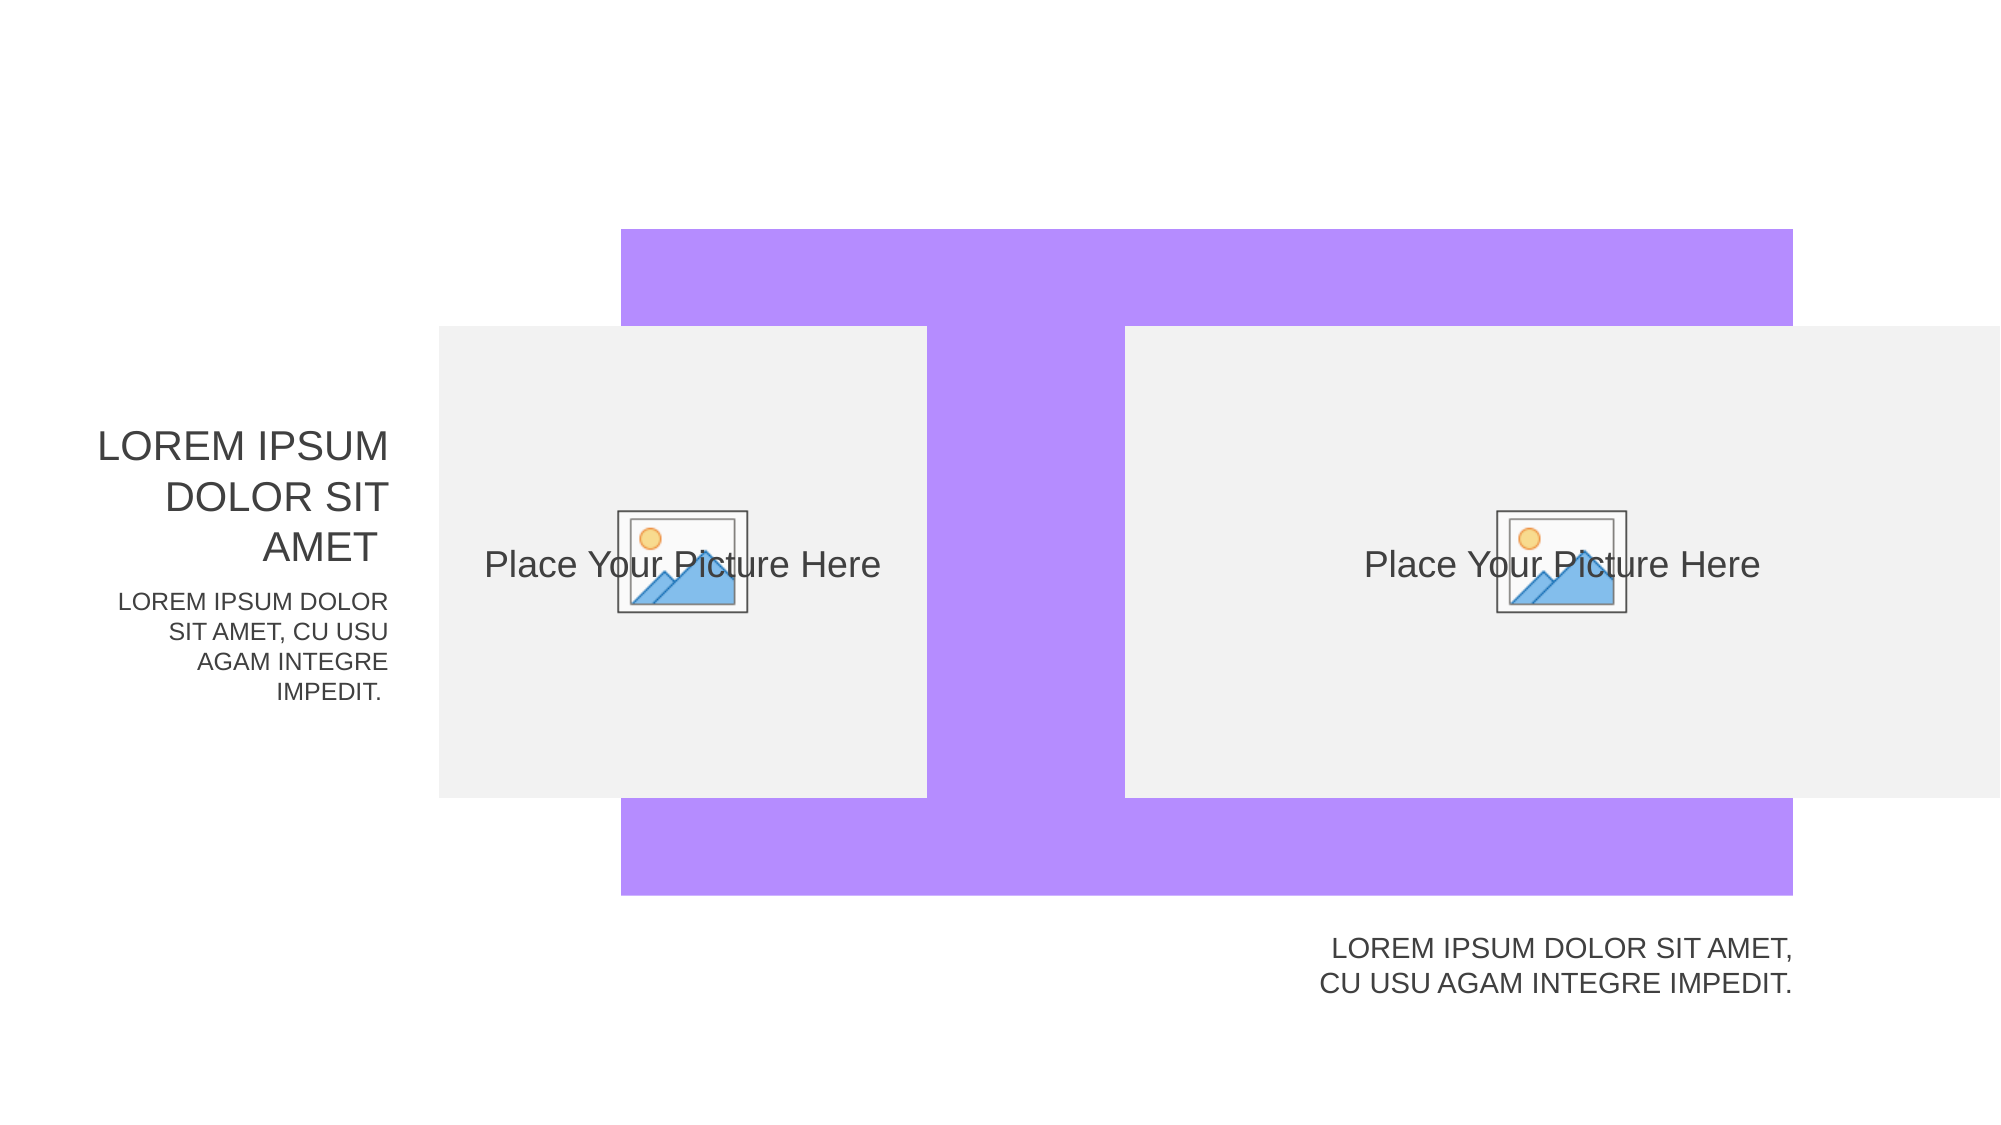

LOREM IPSUM
DOLOR SIT AMET
LOREM IPSUM DOLOR SIT AMET, CU USU AGAM INTEGRE IMPEDIT.
LOREM IPSUM DOLOR SIT AMET,
CU USU AGAM INTEGRE IMPEDIT.